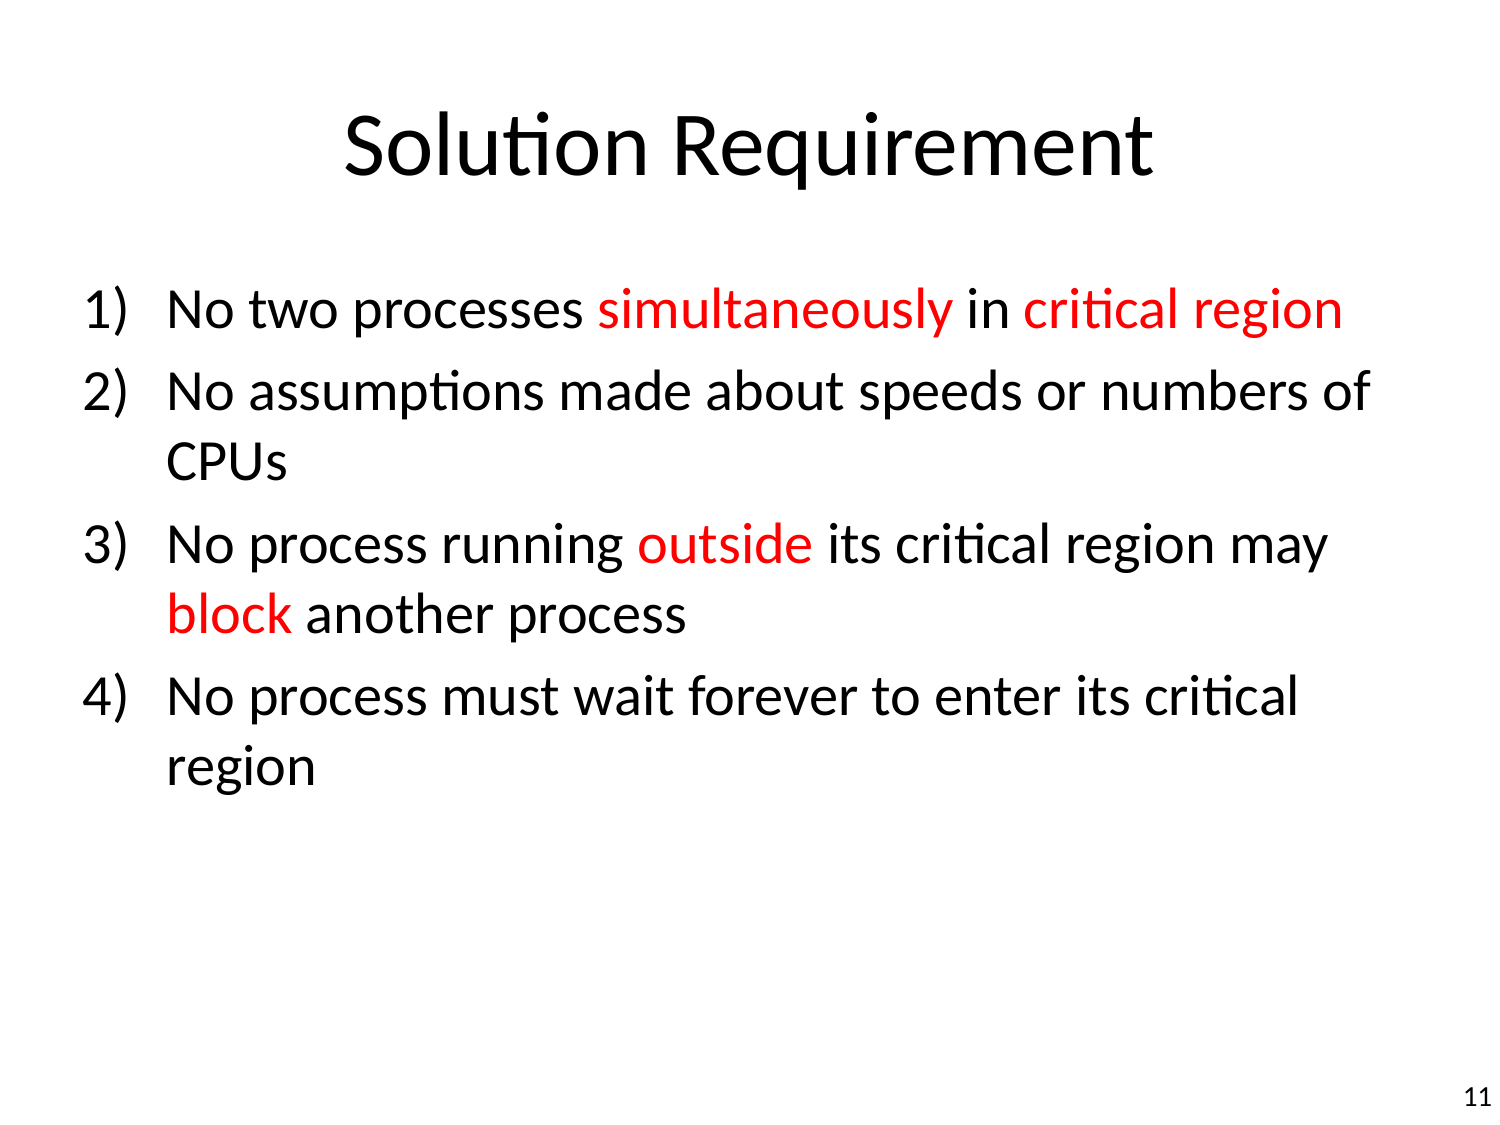

# Solution Requirement
No two processes simultaneously in critical region
No assumptions made about speeds or numbers of CPUs
No process running outside its critical region may block another process
No process must wait forever to enter its critical region
11